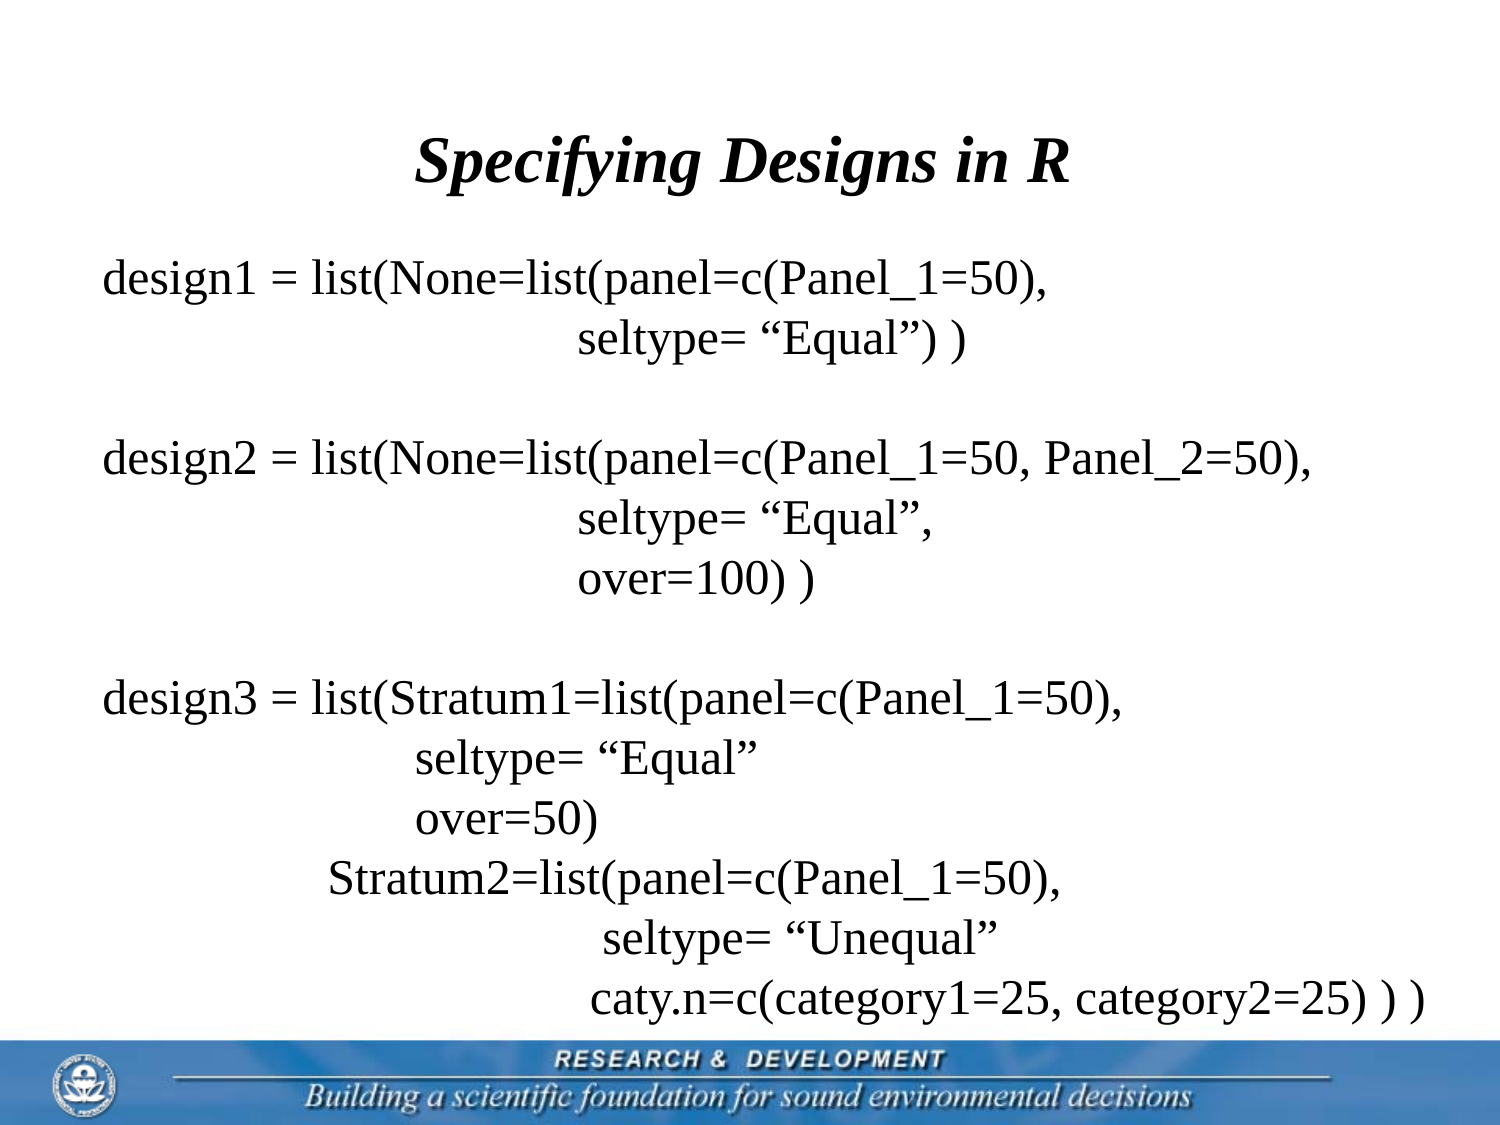

# Specifying Designs in R
design1 = list(None=list(panel=c(Panel_1=50),
                                      seltype= “Equal”) )

design2 = list(None=list(panel=c(Panel_1=50, Panel_2=50),
                                      seltype= “Equal”,
                                      over=100) )

design3 = list(Stratum1=list(panel=c(Panel_1=50),
                         seltype= “Equal”
                         over=50)
                  Stratum2=list(panel=c(Panel_1=50),
                                        seltype= “Unequal”
                                       caty.n=c(category1=25, category2=25) ) )